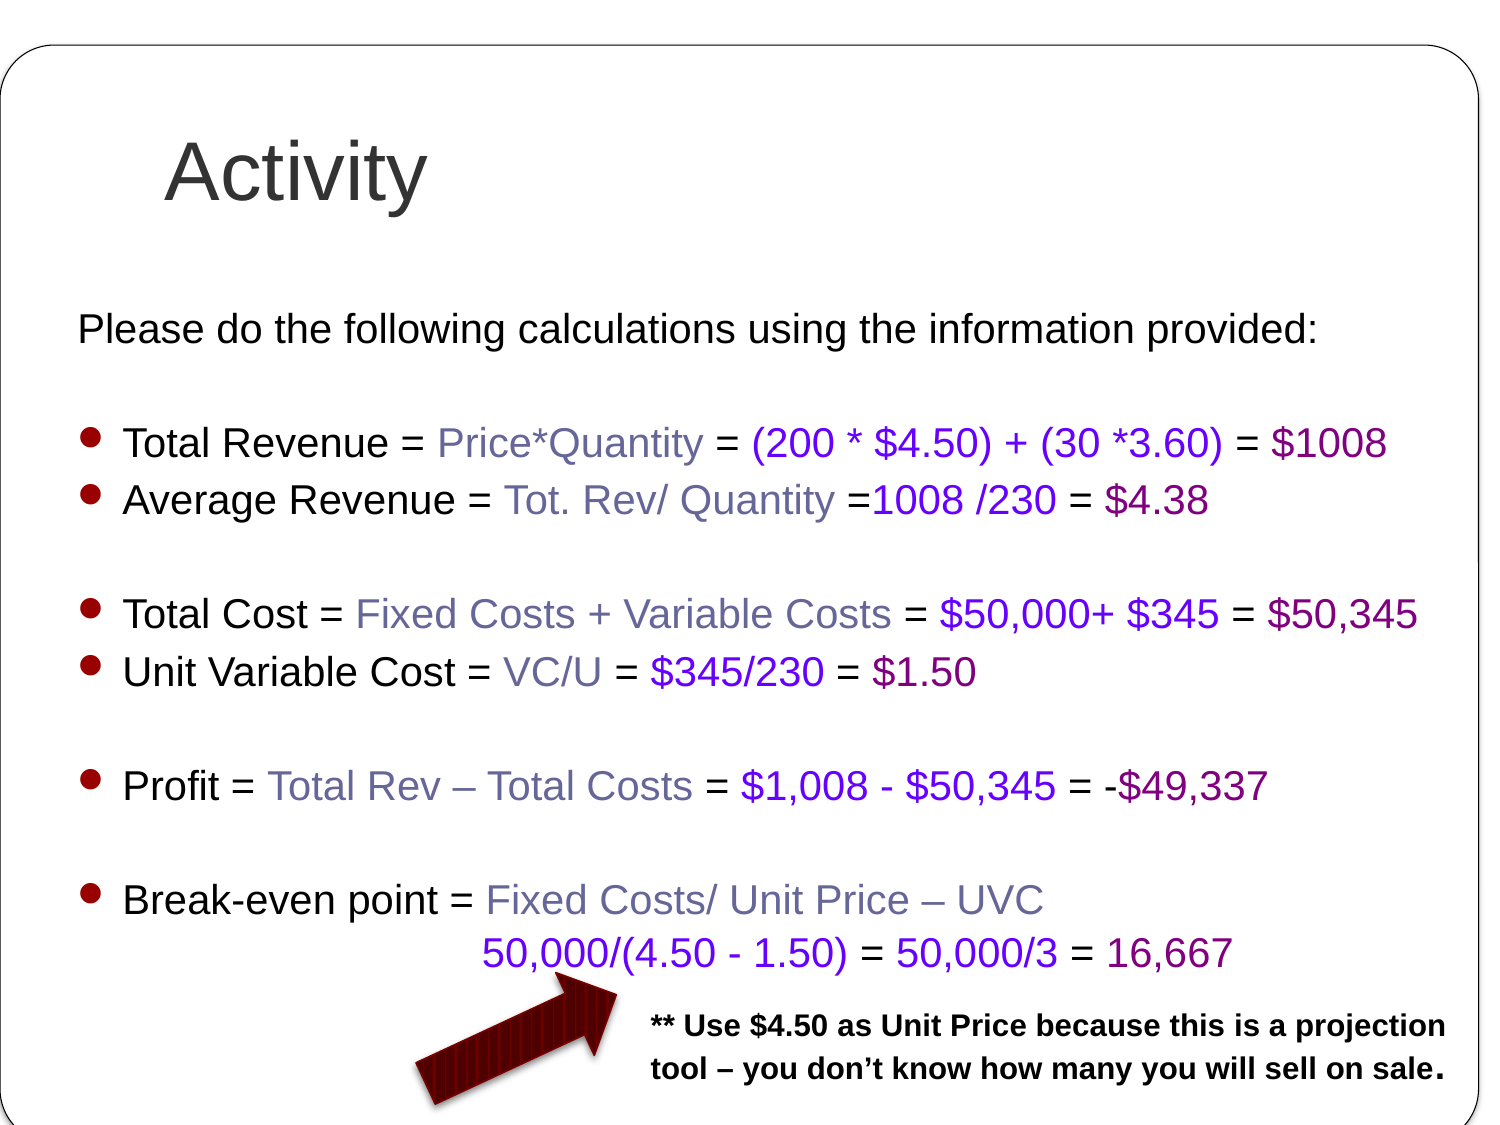

# Activity
Please do the following calculations using the information provided:

Total Revenue = Price*Quantity = (200 * $4.50) + (30 *3.60) = $1008
Average Revenue = Tot. Rev/ Quantity =1008 /230 = $4.38

Total Cost = Fixed Costs + Variable Costs = $50,000+ $345 = $50,345
Unit Variable Cost = VC/U = $345/230 = $1.50

Profit = Total Rev – Total Costs = $1,008 - $50,345 = -$49,337

Break-even point = Fixed Costs/ Unit Price – UVC
                                50,000/(4.50 - 1.50) = 50,000/3 = 16,667

** Use $4.50 as Unit Price because this is a projection tool – you don’t know how many you will sell on sale.